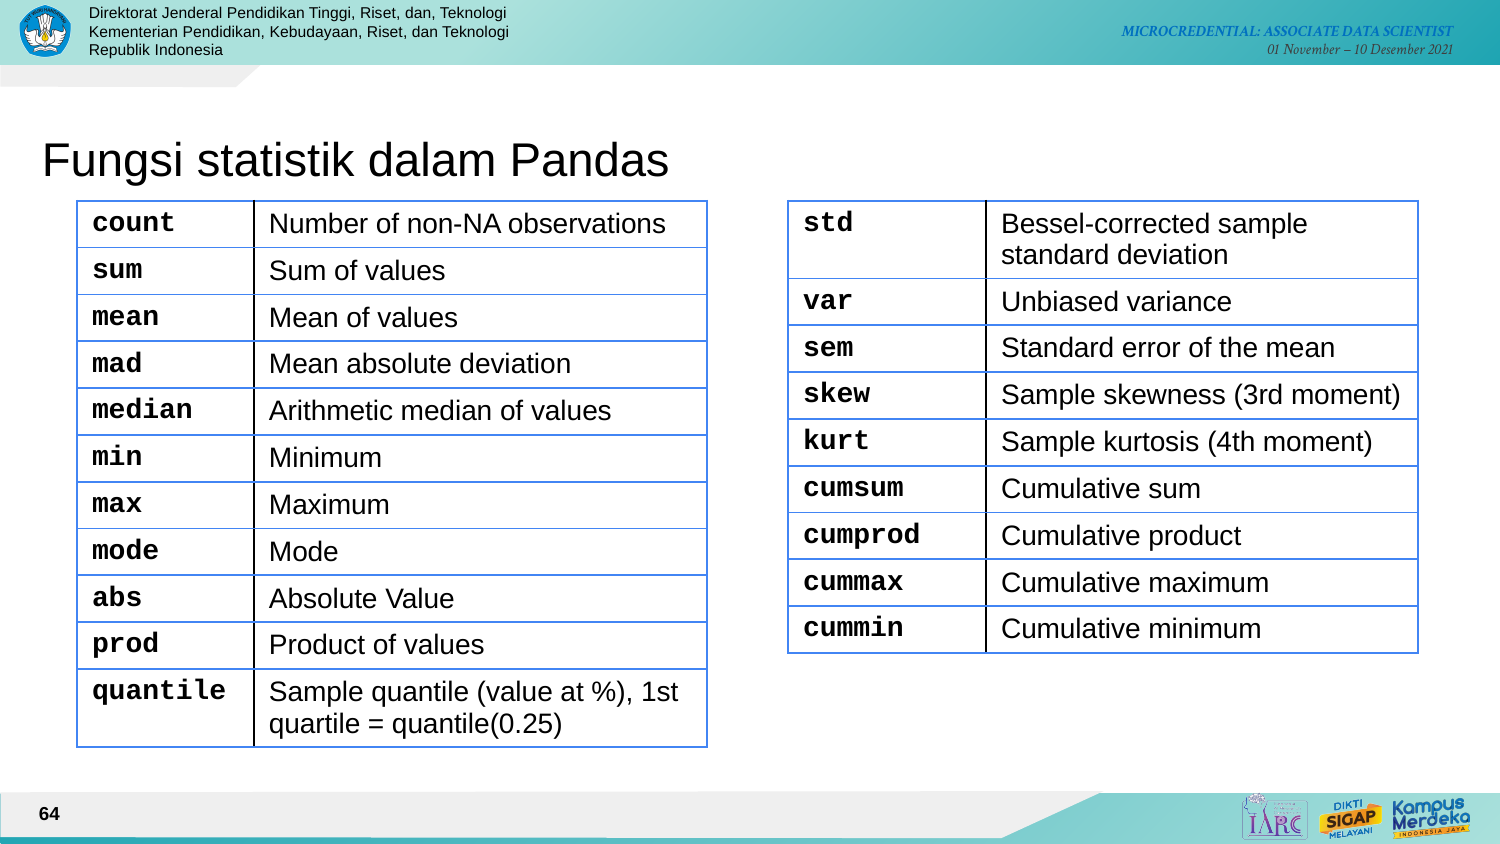

# Fungsi statistik dalam Pandas
| count | Number of non-NA observations |
| --- | --- |
| sum | Sum of values |
| mean | Mean of values |
| mad | Mean absolute deviation |
| median | Arithmetic median of values |
| min | Minimum |
| max | Maximum |
| mode | Mode |
| abs | Absolute Value |
| prod | Product of values |
| quantile | Sample quantile (value at %), 1st quartile = quantile(0.25) |
| count | Number of non-NA observations |
| --- | --- |
| sum | Sum of values |
| mean | Mean of values |
| mad | Mean absolute deviation |
| median | Arithmetic median of values |
| min | Minimum |
| max | Maximum |
| mode | Mode |
| abs | Absolute Value |
| prod | Product of values |
| quantile | Sample quantile (value at %), 1st quartile = quantile(0.25) |
| std | Bessel-corrected sample standard deviation |
| --- | --- |
| var | Unbiased variance |
| sem | Standard error of the mean |
| skew | Sample skewness (3rd moment) |
| kurt | Sample kurtosis (4th moment) |
| cumsum | Cumulative sum |
| cumprod | Cumulative product |
| cummax | Cumulative maximum |
| cummin | Cumulative minimum |
| std | Bessel-corrected sample standard deviation |
| --- | --- |
| var | Unbiased variance |
| sem | Standard error of the mean |
| skew | Sample skewness (3rd moment) |
| kurt | Sample kurtosis (4th moment) |
| cumsum | Cumulative sum |
| cumprod | Cumulative product |
| cummax | Cumulative maximum |
| cummin | Cumulative minimum |
64